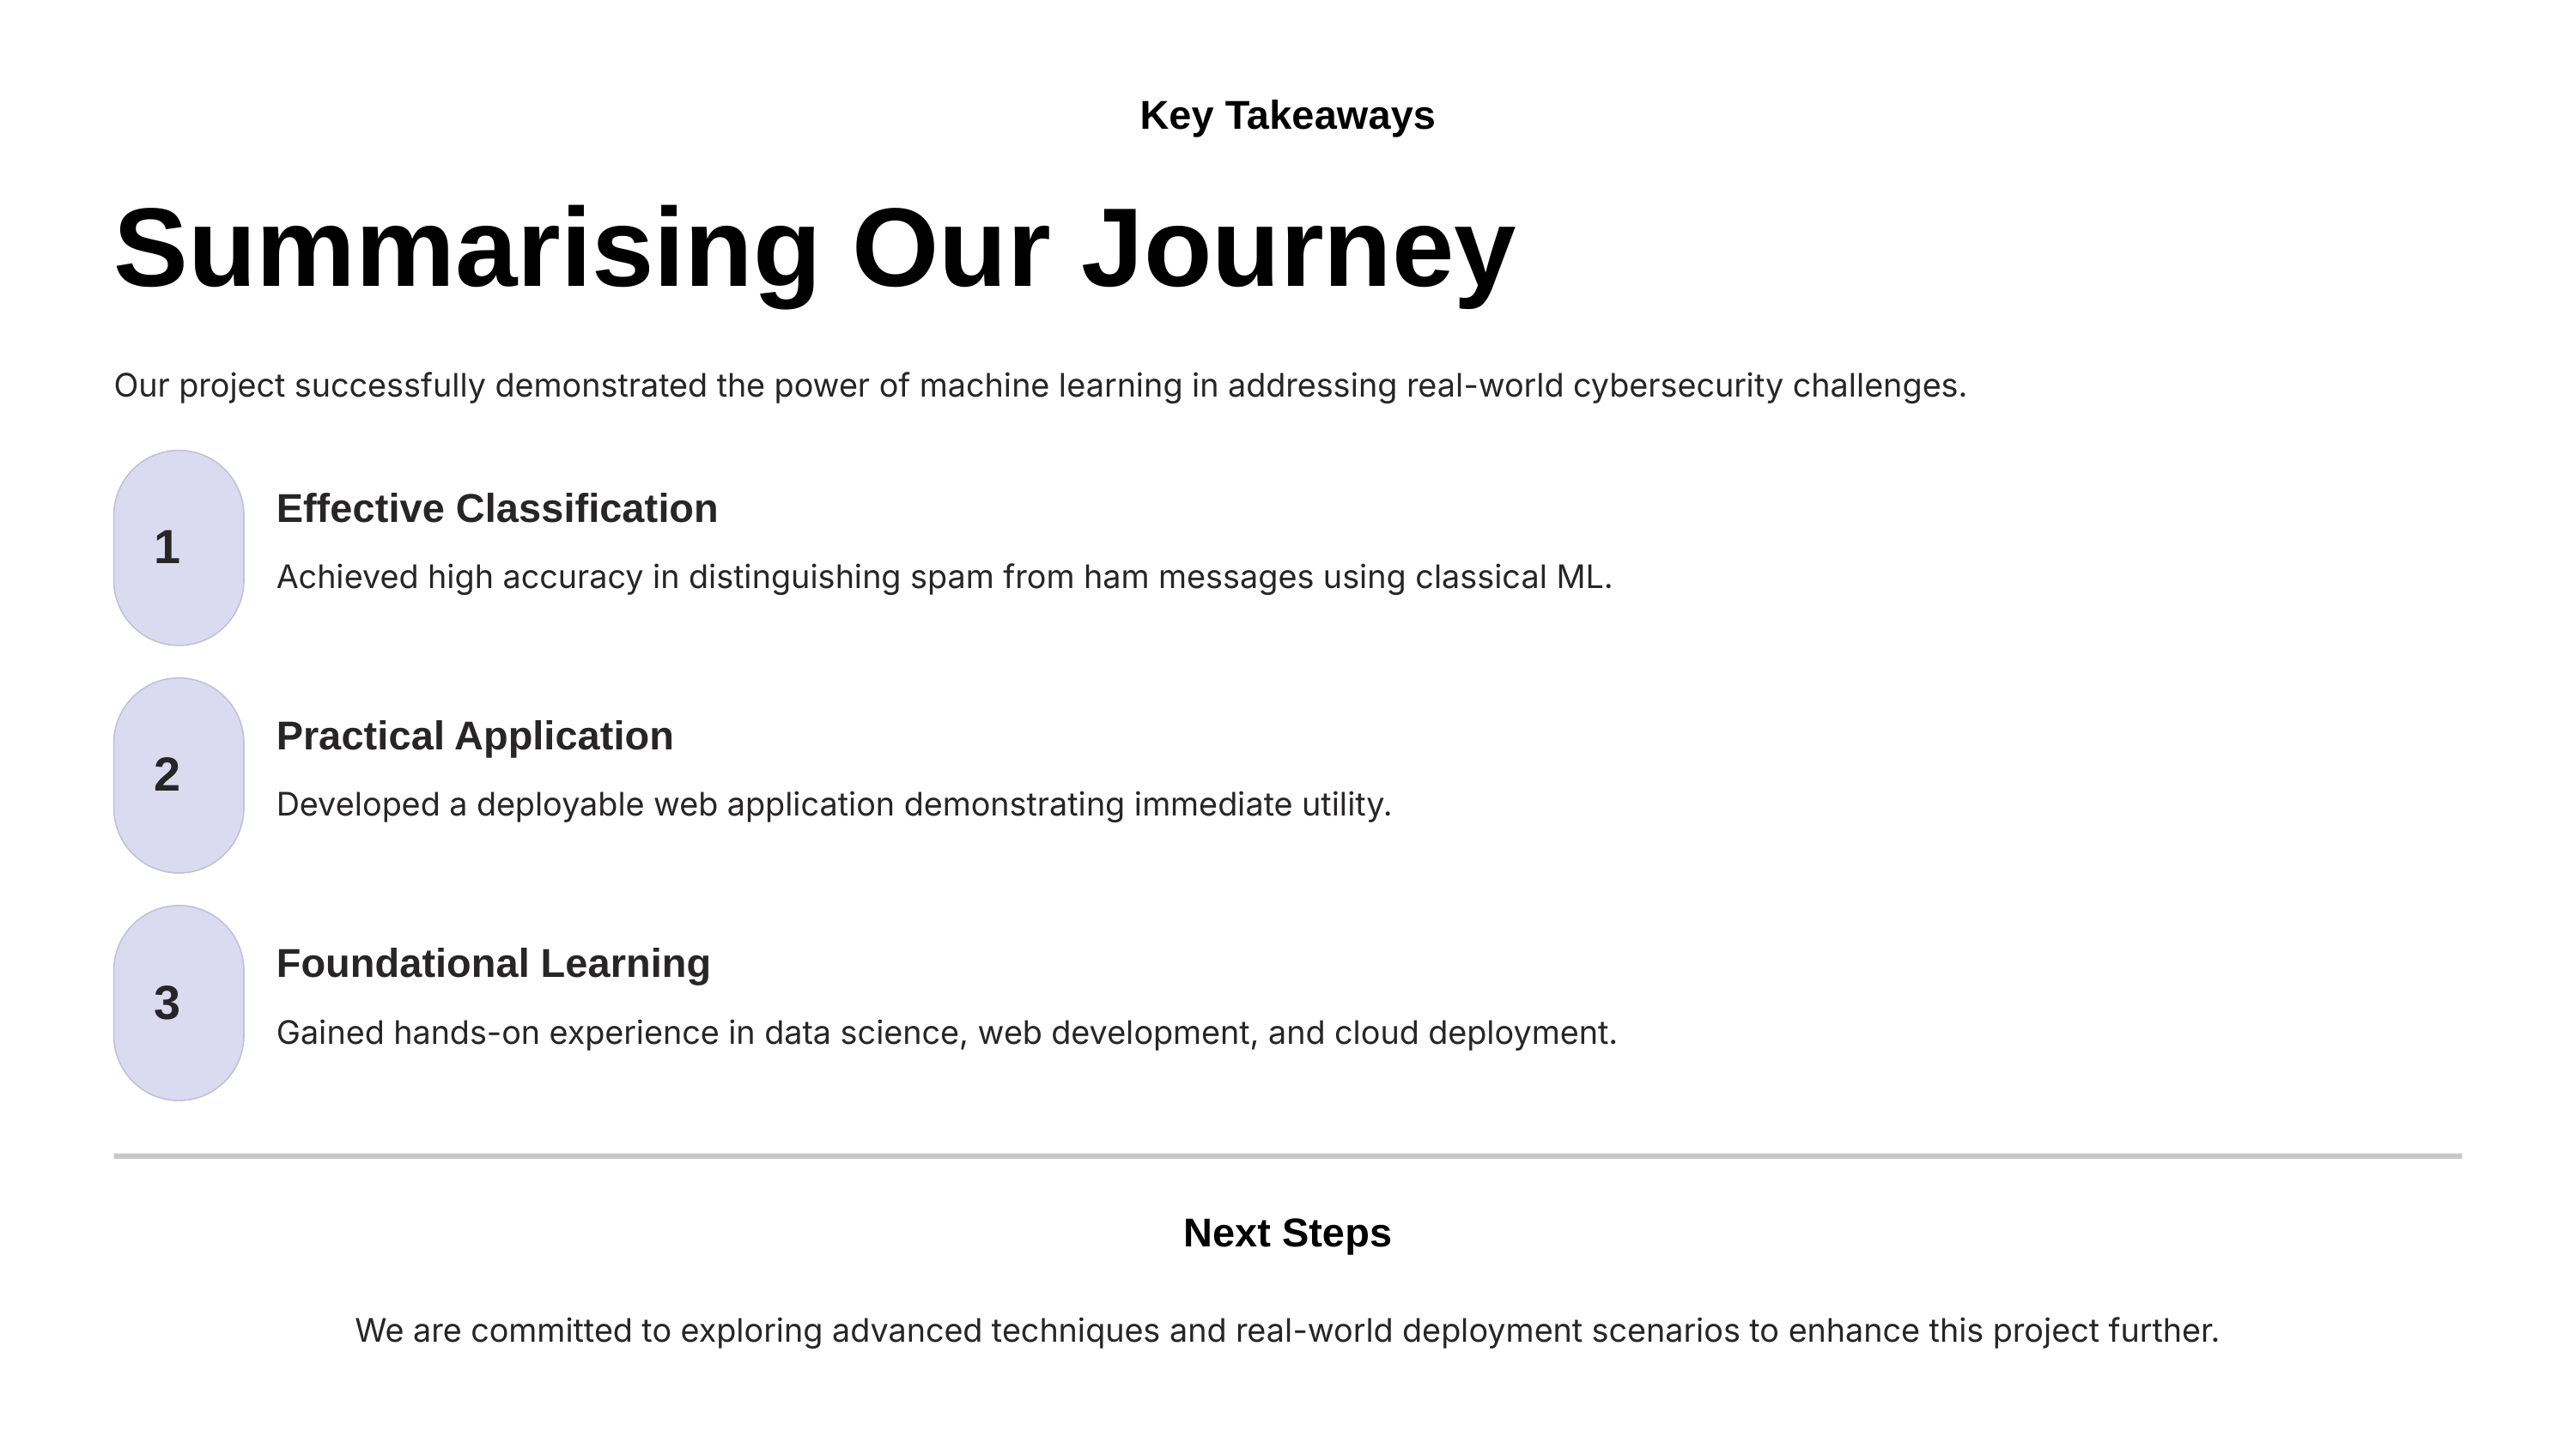

Key Takeaways
Summarising Our Journey
Our project successfully demonstrated the power of machine learning in addressing real-world cybersecurity challenges.

Effective Classification
1
Achieved high accuracy in distinguishing spam from ham messages using classical ML.

Practical Application
2
Developed a deployable web application demonstrating immediate utility.

Foundational Learning
3
Gained hands-on experience in data science, web development, and cloud deployment.

Next Steps
We are committed to exploring advanced techniques and real-world deployment scenarios to enhance this project further.